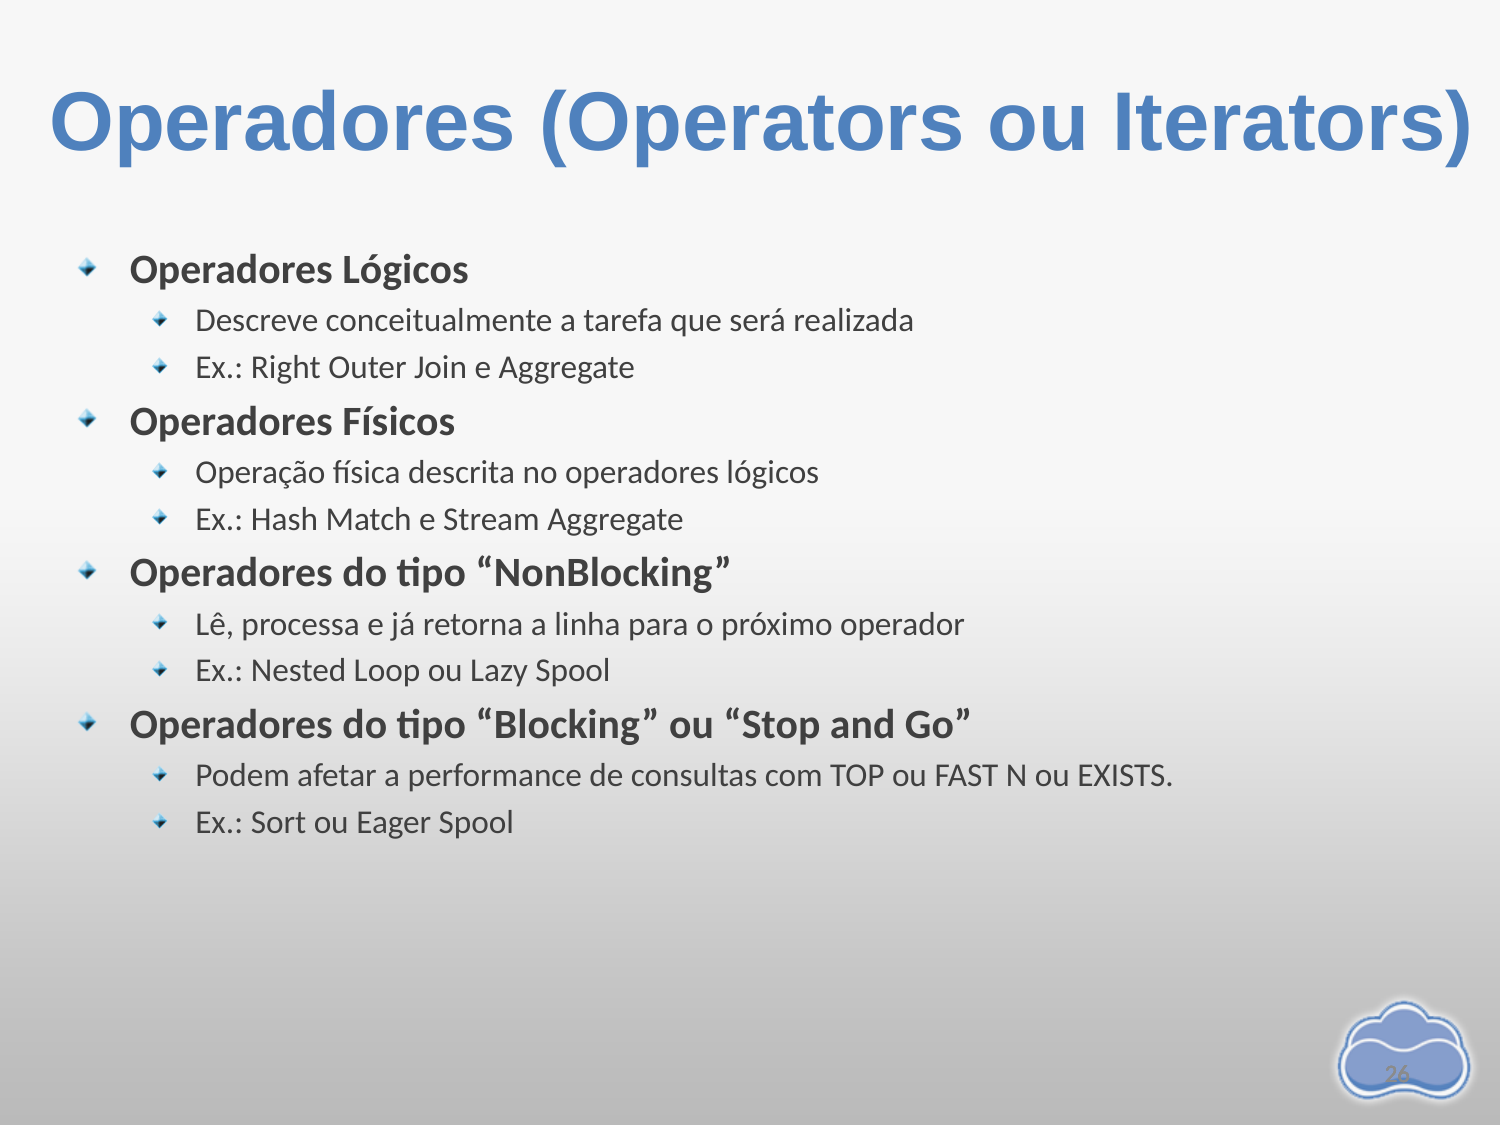

# Operadores (Operators ou Iterators)
Operadores Lógicos
Descreve conceitualmente a tarefa que será realizada
Ex.: Right Outer Join e Aggregate
Operadores Físicos
Operação física descrita no operadores lógicos
Ex.: Hash Match e Stream Aggregate
Operadores do tipo “NonBlocking”
Lê, processa e já retorna a linha para o próximo operador
Ex.: Nested Loop ou Lazy Spool
Operadores do tipo “Blocking” ou “Stop and Go”
Podem afetar a performance de consultas com TOP ou FAST N ou EXISTS.
Ex.: Sort ou Eager Spool
26
26
26
26
26